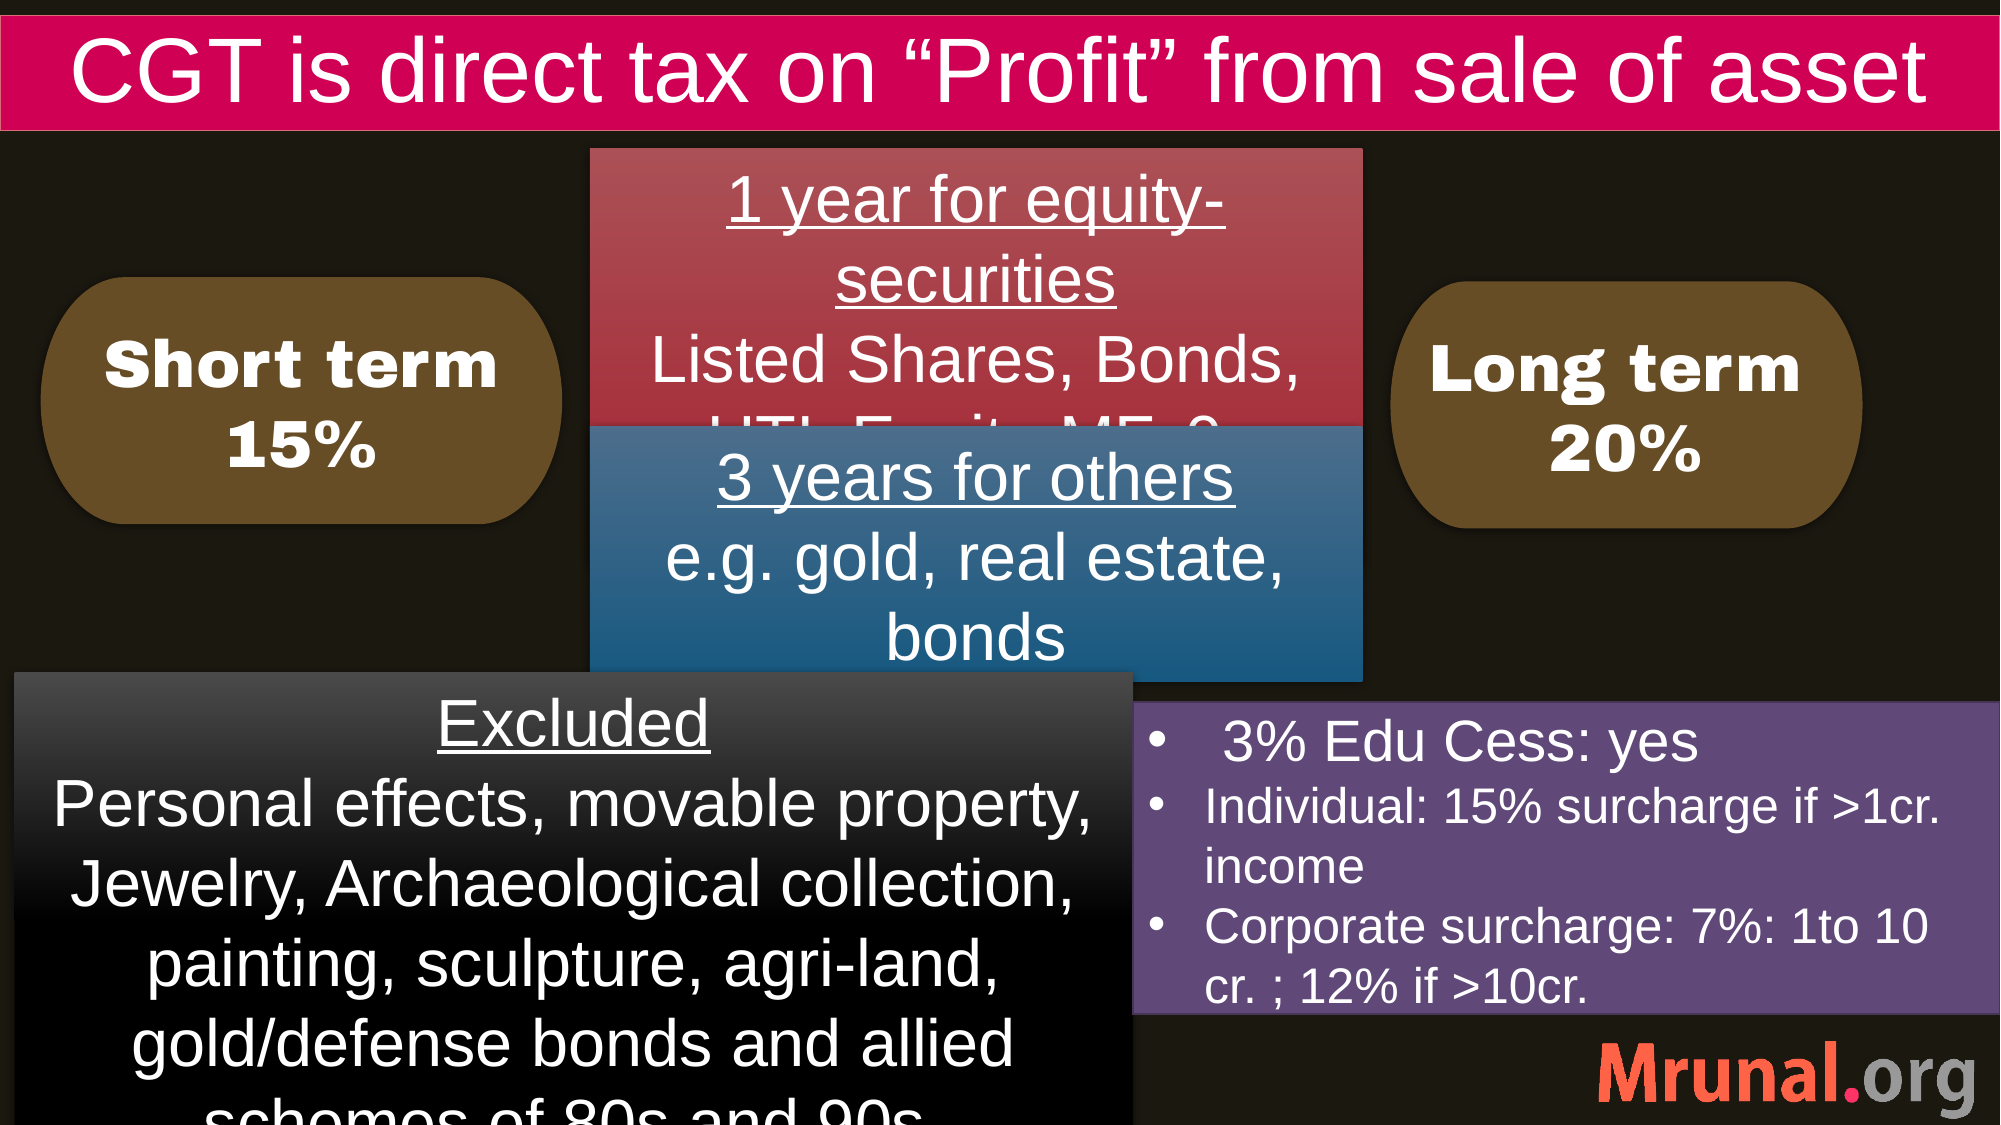

# CGT is direct tax on “Profit” from sale of asset
1 year for equity-securities
Listed Shares, Bonds, UTI, Equity-MF, 0-coupen bonds
Short term
15%
Long term
20%
3 years for others
e.g. gold, real estate, bonds
Excluded
Personal effects, movable property, Jewelry, Archaeological collection, painting, sculpture, agri-land, gold/defense bonds and allied schemes of 80s and 90s.
3% Edu Cess: yes
Individual: 15% surcharge if >1cr. income
Corporate surcharge: 7%: 1to 10 cr. ; 12% if >10cr.